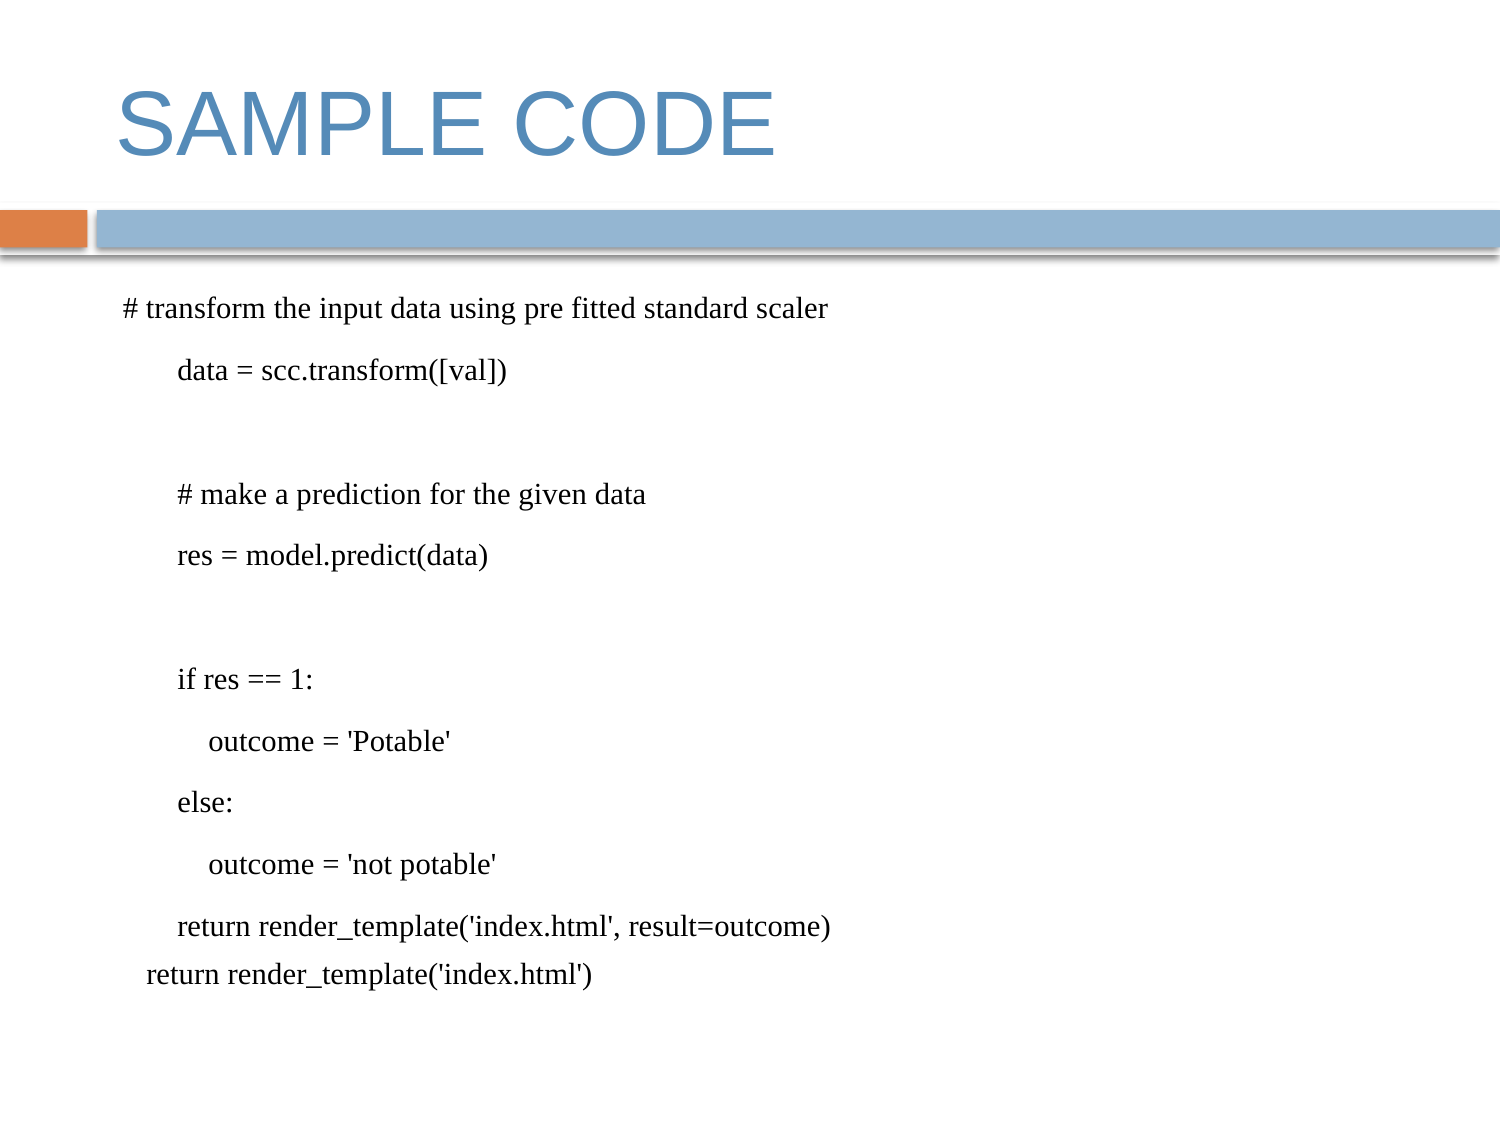

# SAMPLE CODE
 # transform the input data using pre fitted standard scaler
        data = scc.transform([val])

        # make a prediction for the given data
        res = model.predict(data)

        if res == 1:
            outcome = 'Potable'
        else:
            outcome = 'not potable'
        return render_template('index.html', result=outcome)
    return render_template('index.html')